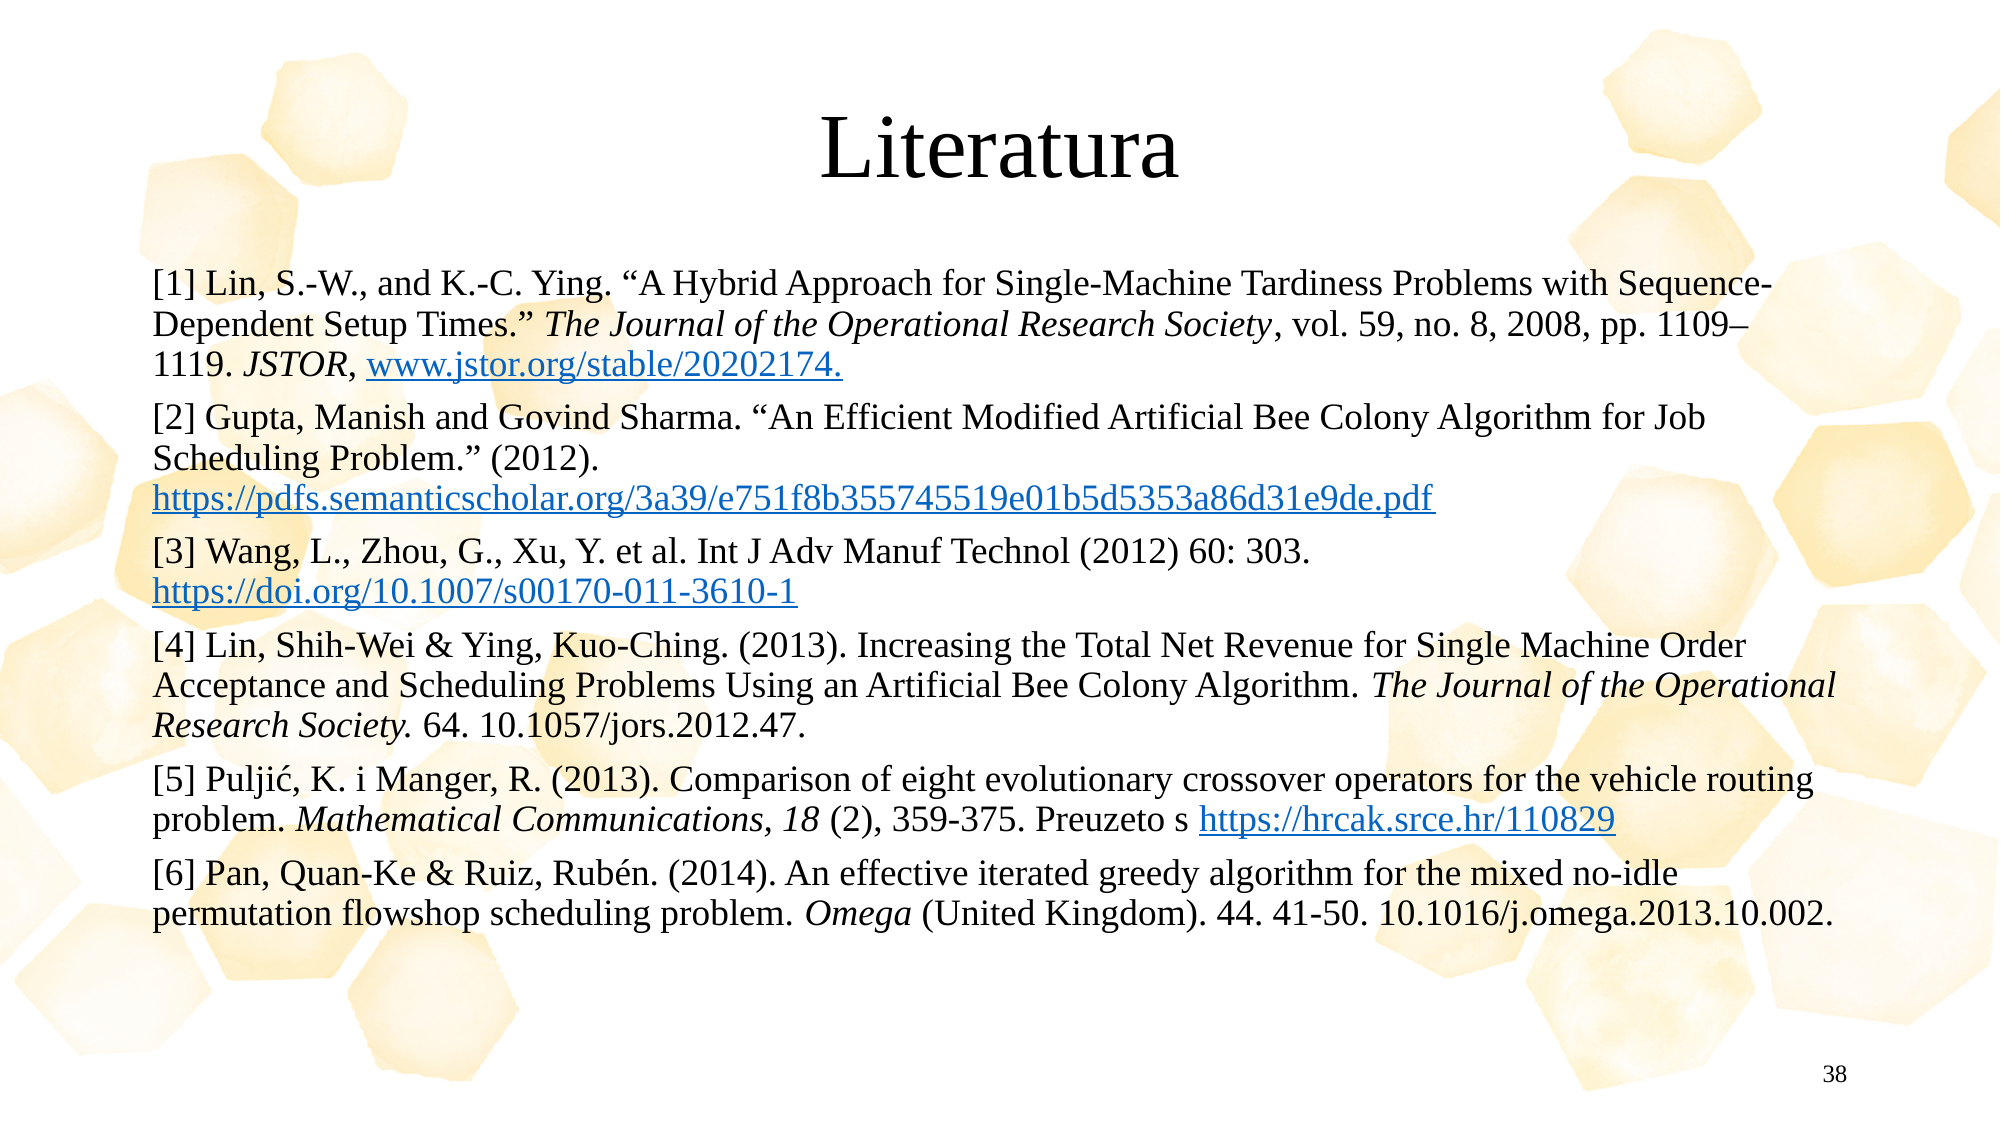

# Literatura
[1] Lin, S.-W., and K.-C. Ying. “A Hybrid Approach for Single-Machine Tardiness Problems with Sequence-Dependent Setup Times.” The Journal of the Operational Research Society, vol. 59, no. 8, 2008, pp. 1109–1119. JSTOR, www.jstor.org/stable/20202174.
[2] Gupta, Manish and Govind Sharma. “An Efficient Modified Artificial Bee Colony Algorithm for Job Scheduling Problem.” (2012). https://pdfs.semanticscholar.org/3a39/e751f8b355745519e01b5d5353a86d31e9de.pdf
[3] Wang, L., Zhou, G., Xu, Y. et al. Int J Adv Manuf Technol (2012) 60: 303. https://doi.org/10.1007/s00170-011-3610-1
[4] Lin, Shih-Wei & Ying, Kuo-Ching. (2013). Increasing the Total Net Revenue for Single Machine Order Acceptance and Scheduling Problems Using an Artificial Bee Colony Algorithm. The Journal of the Operational Research Society. 64. 10.1057/jors.2012.47.
[5] Puljić, K. i Manger, R. (2013). Comparison of eight evolutionary crossover operators for the vehicle routing problem. Mathematical Communications, 18 (2), 359-375. Preuzeto s https://hrcak.srce.hr/110829
[6] Pan, Quan-Ke & Ruiz, Rubén. (2014). An effective iterated greedy algorithm for the mixed no-idle permutation flowshop scheduling problem. Omega (United Kingdom). 44. 41-50. 10.1016/j.omega.2013.10.002.

38